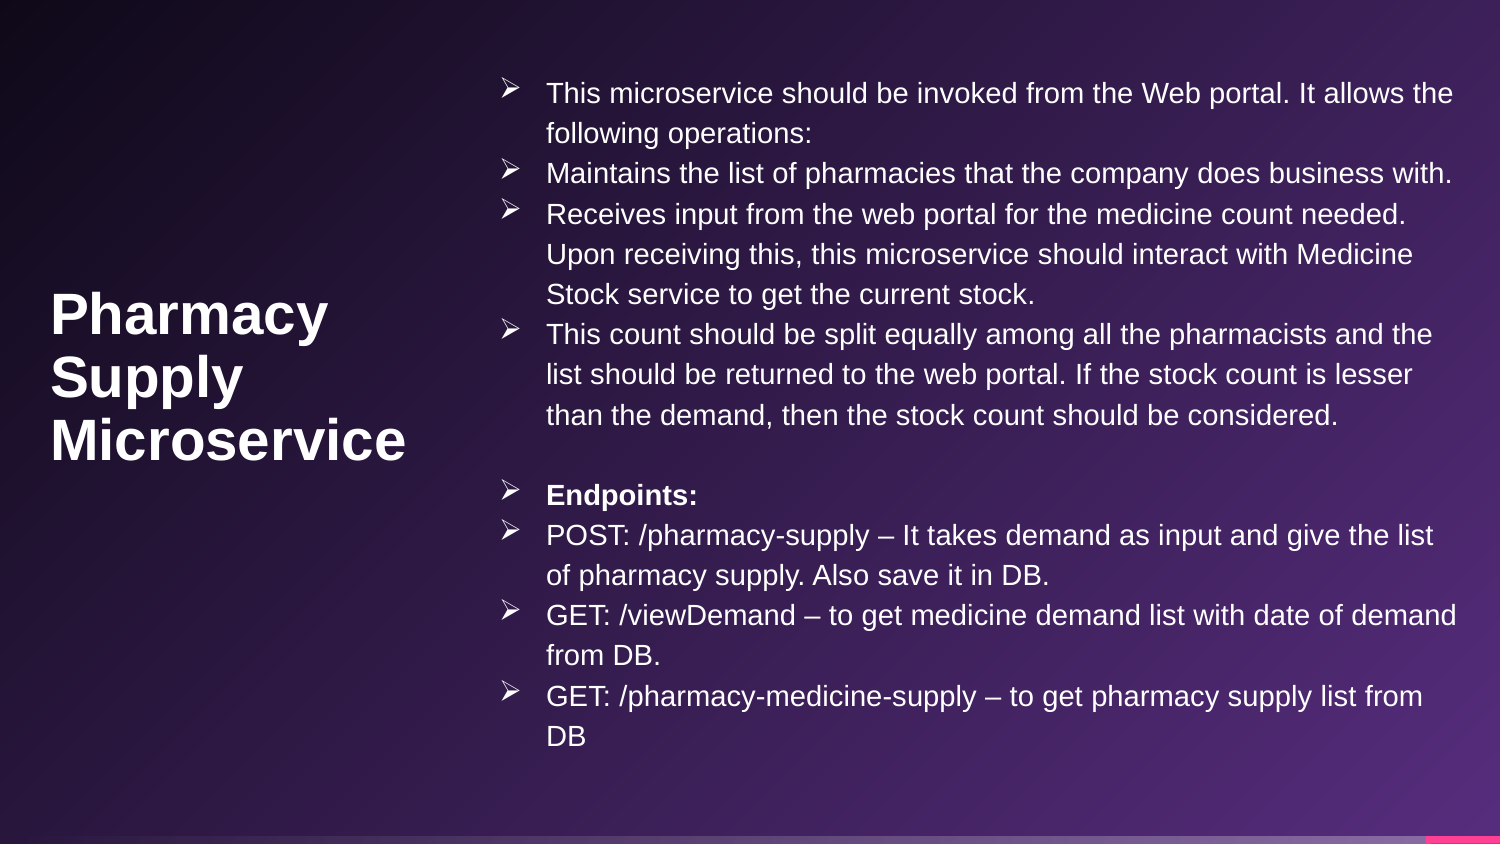

This microservice should be invoked from the Web portal. It allows the following operations:
Maintains the list of pharmacies that the company does business with.
Receives input from the web portal for the medicine count needed. Upon receiving this, this microservice should interact with Medicine Stock service to get the current stock.
This count should be split equally among all the pharmacists and the list should be returned to the web portal. If the stock count is lesser than the demand, then the stock count should be considered.

Endpoints:
POST: /pharmacy-supply – It takes demand as input and give the list of pharmacy supply. Also save it in DB.
GET: /viewDemand – to get medicine demand list with date of demand from DB.
GET: /pharmacy-medicine-supply – to get pharmacy supply list from DB
# Pharmacy Supply Microservice